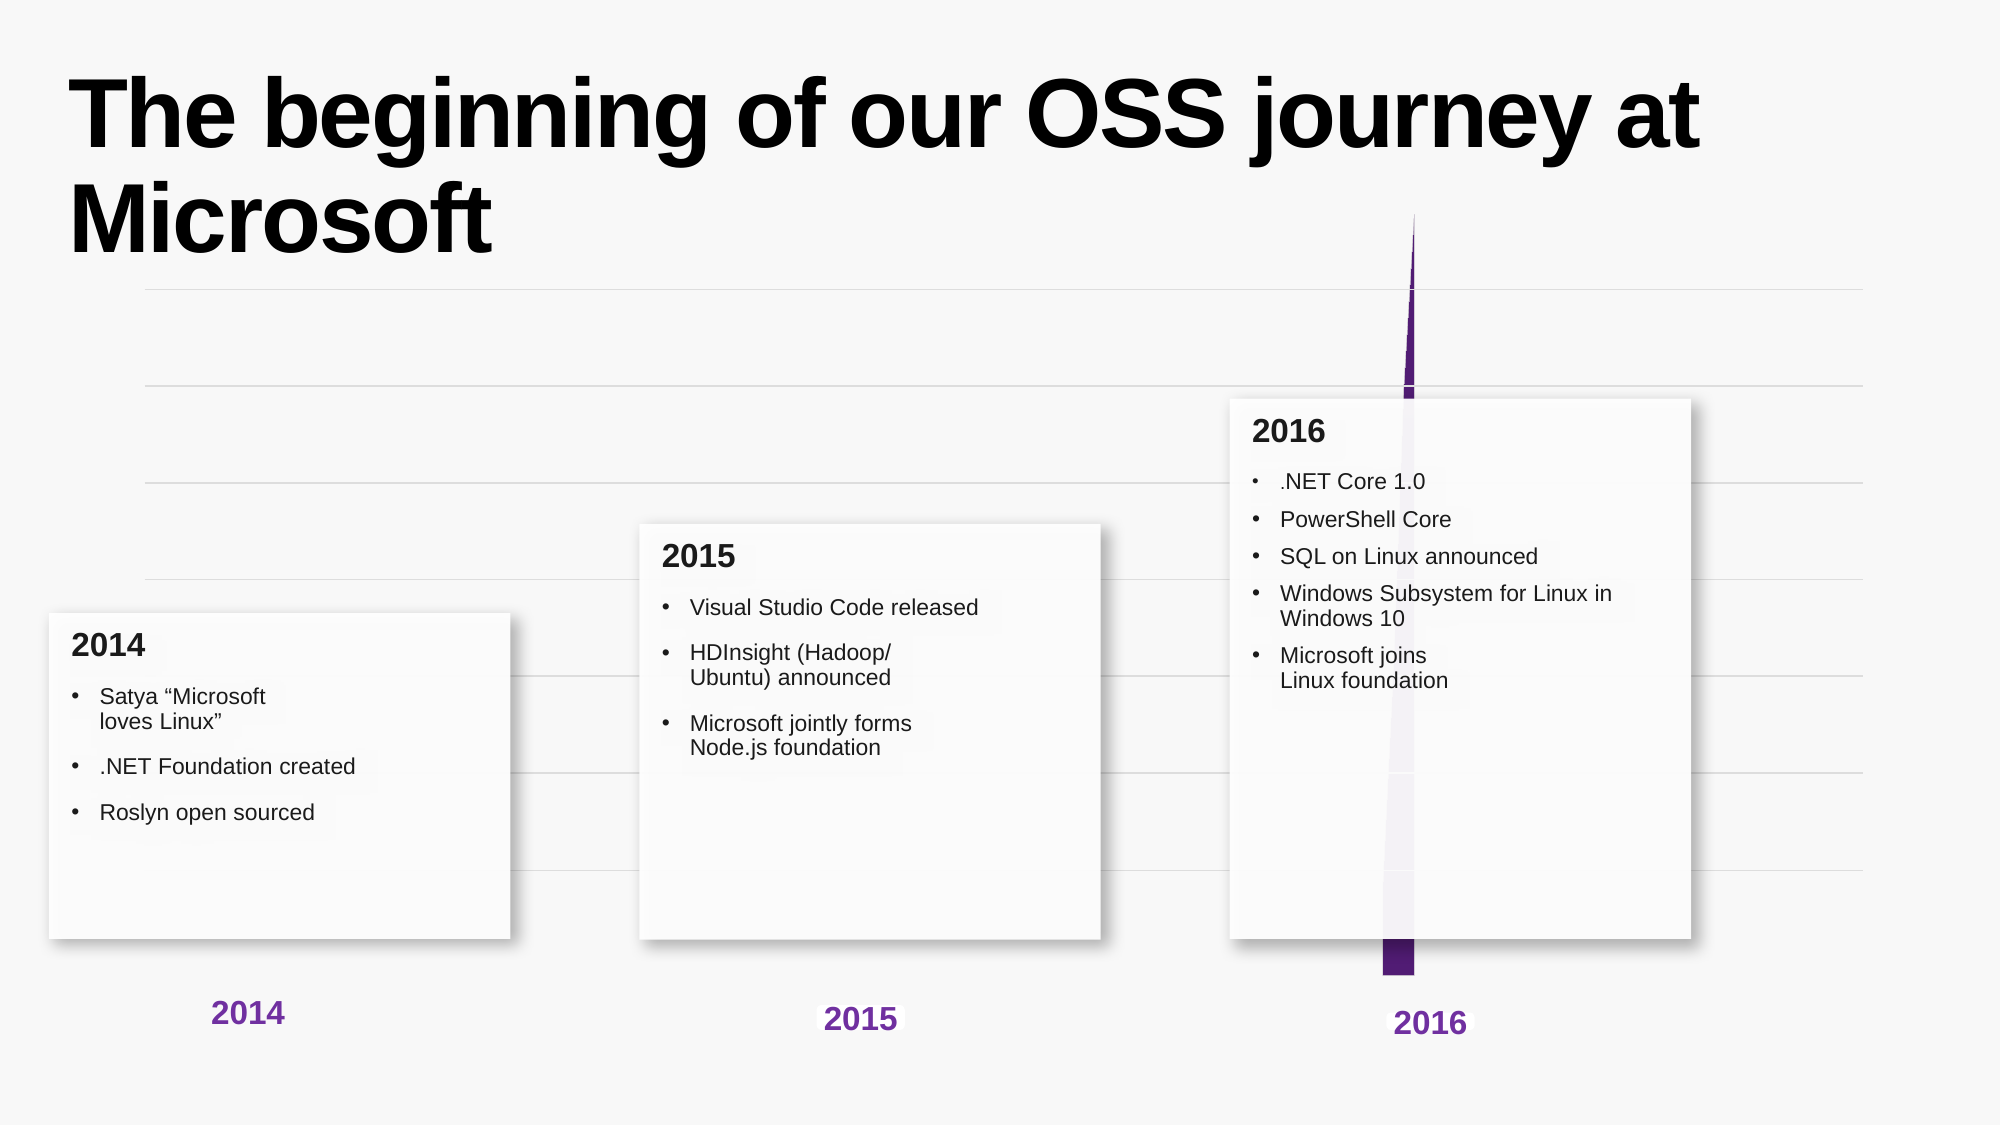

# The beginning of our OSS journey at Microsoft

### Chart

| Category | Series 1 |
|---|---|
| 41640 | 95539.0 |
| 42005 | 314546.0 |
| 42370 | 601886.0 |
| 42736 | 778871.0 |
|  | None |

2016
.NET Core 1.0
PowerShell Core
SQL on Linux announced
Windows Subsystem for Linux in Windows 10
Microsoft joins
Linux foundation

2015
Visual Studio Code released
HDInsight (Hadoop/
Ubuntu) announced
Microsoft jointly forms
Node.js foundation

2014
Satya “Microsoft
loves Linux”
.NET Foundation created
Roslyn open sourced

2014
2015
2016